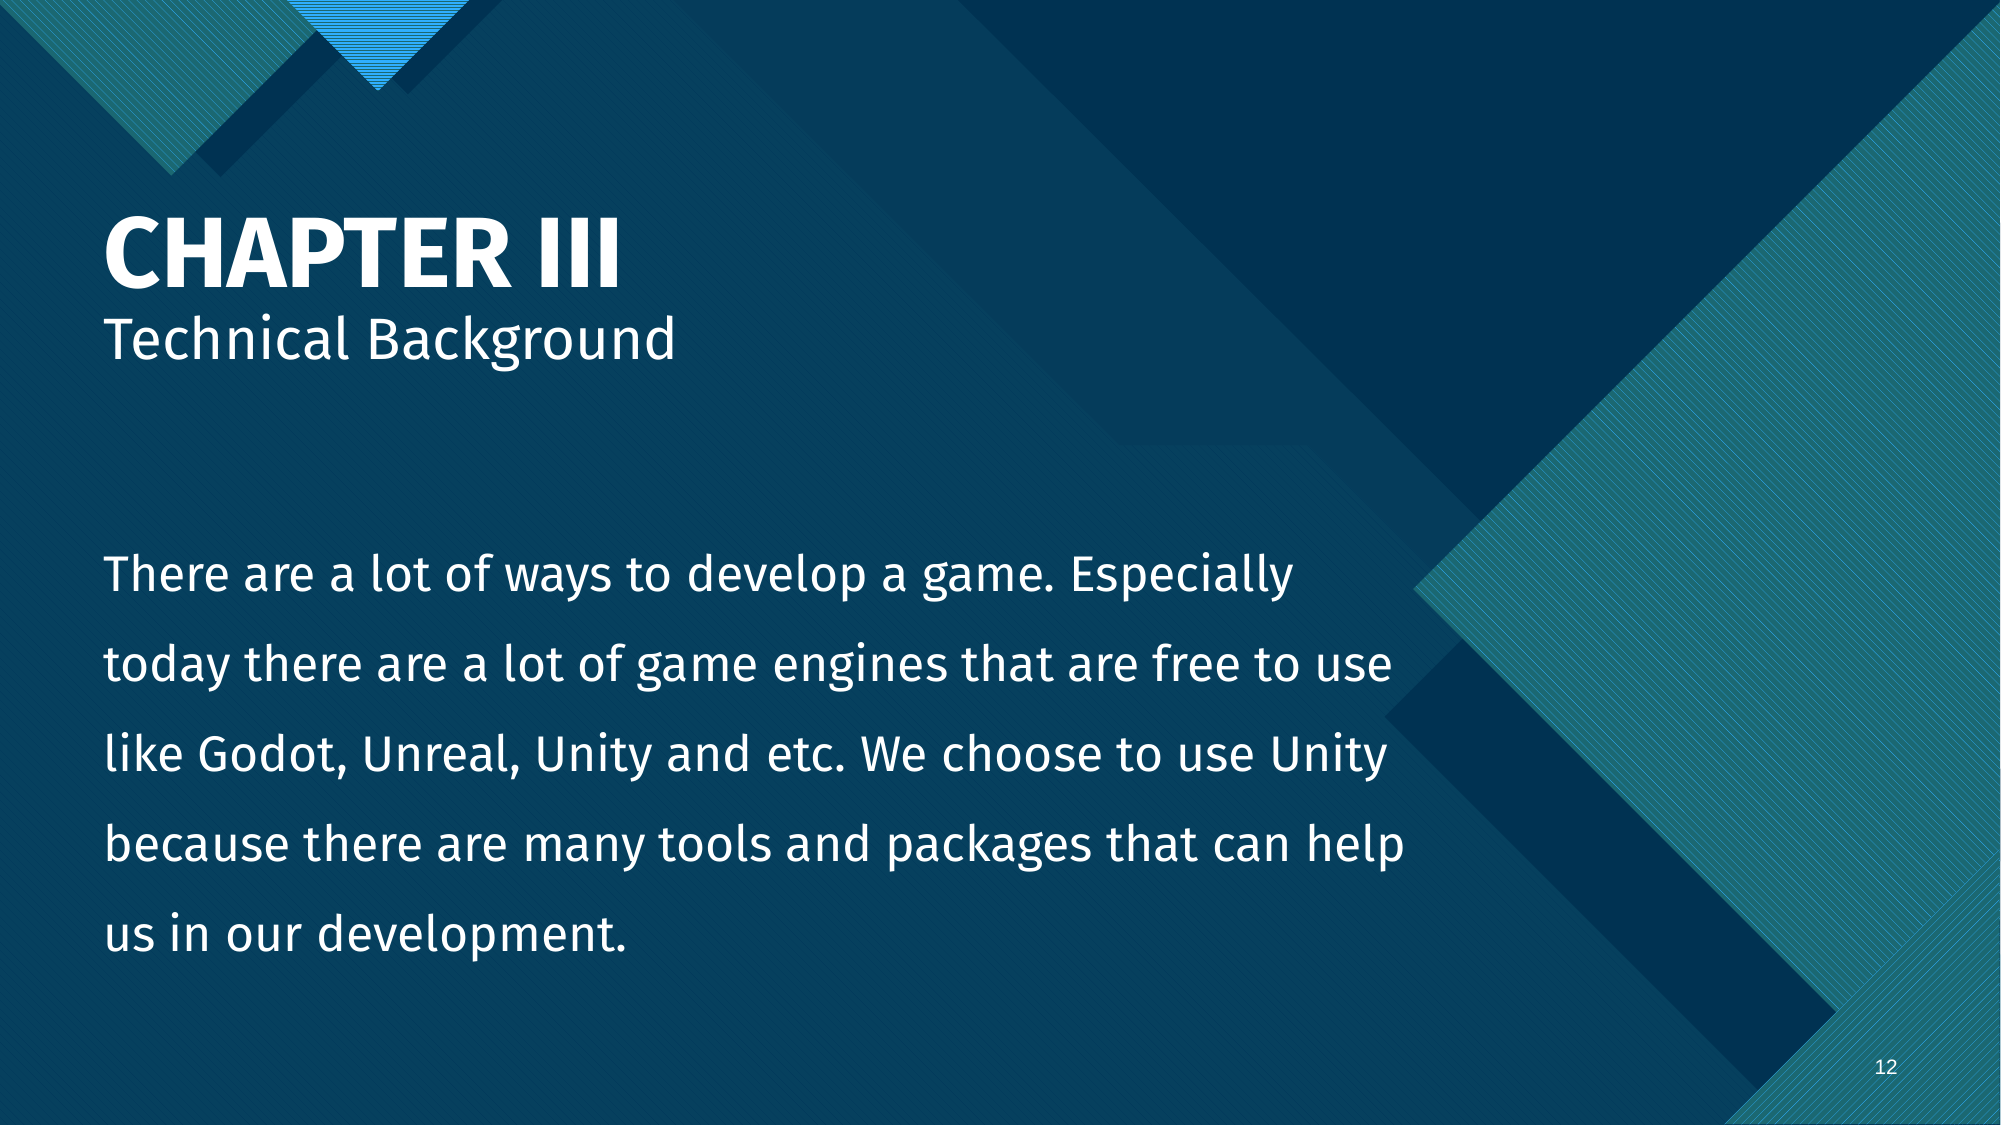

CHAPTER III
Technical Background
# There are a lot of ways to develop a game. Especially today there are a lot of game engines that are free to use like Godot, Unreal, Unity and etc. We choose to use Unity because there are many tools and packages that can help us in our development.
12